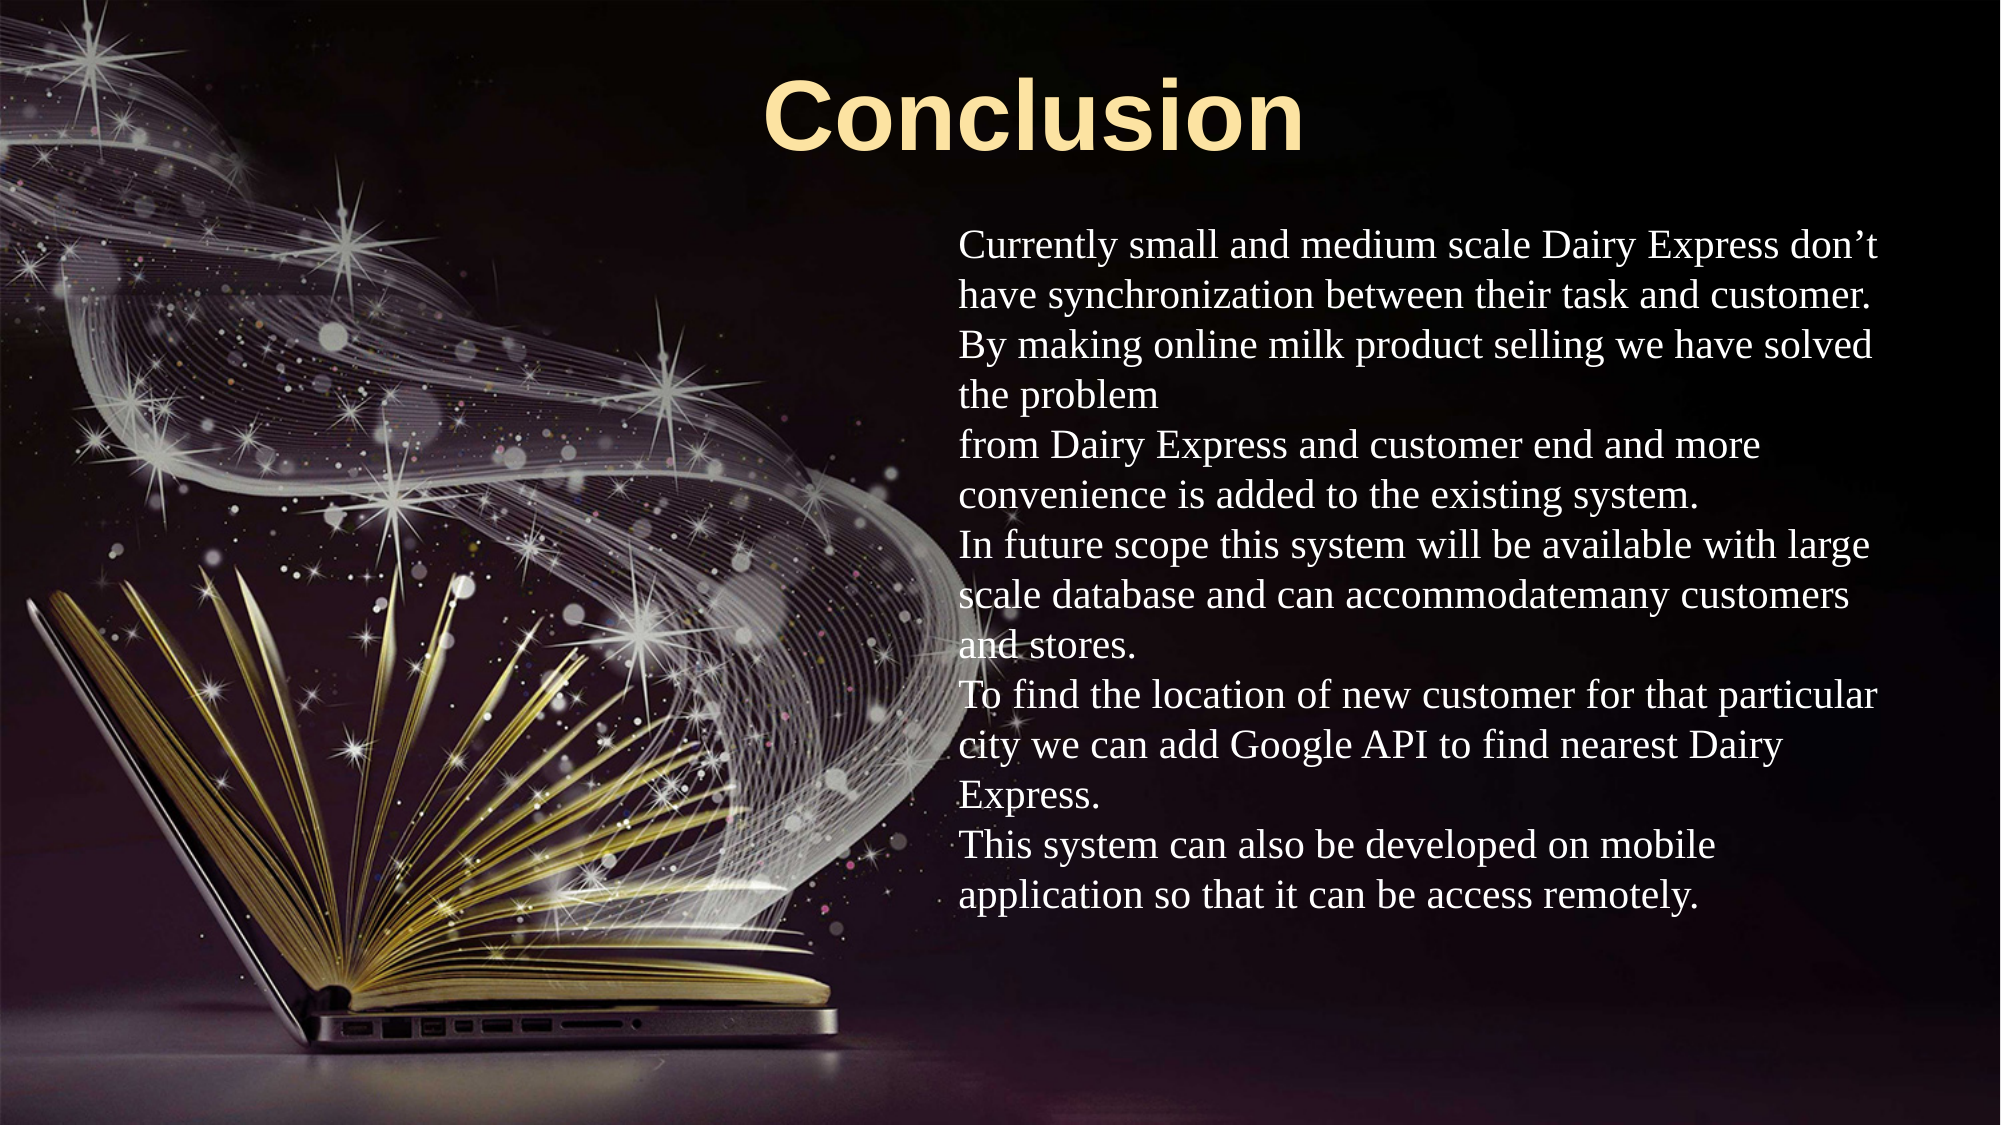

Conclusion
Currently small and medium scale Dairy Express don’t have synchronization between their task and customer.
By making online milk product selling we have solved the problem
from Dairy Express and customer end and more convenience is added to the existing system.
In future scope this system will be available with large scale database and can accommodatemany customers and stores.
To find the location of new customer for that particular city we can add Google API to find nearest Dairy Express.
This system can also be developed on mobile application so that it can be access remotely.